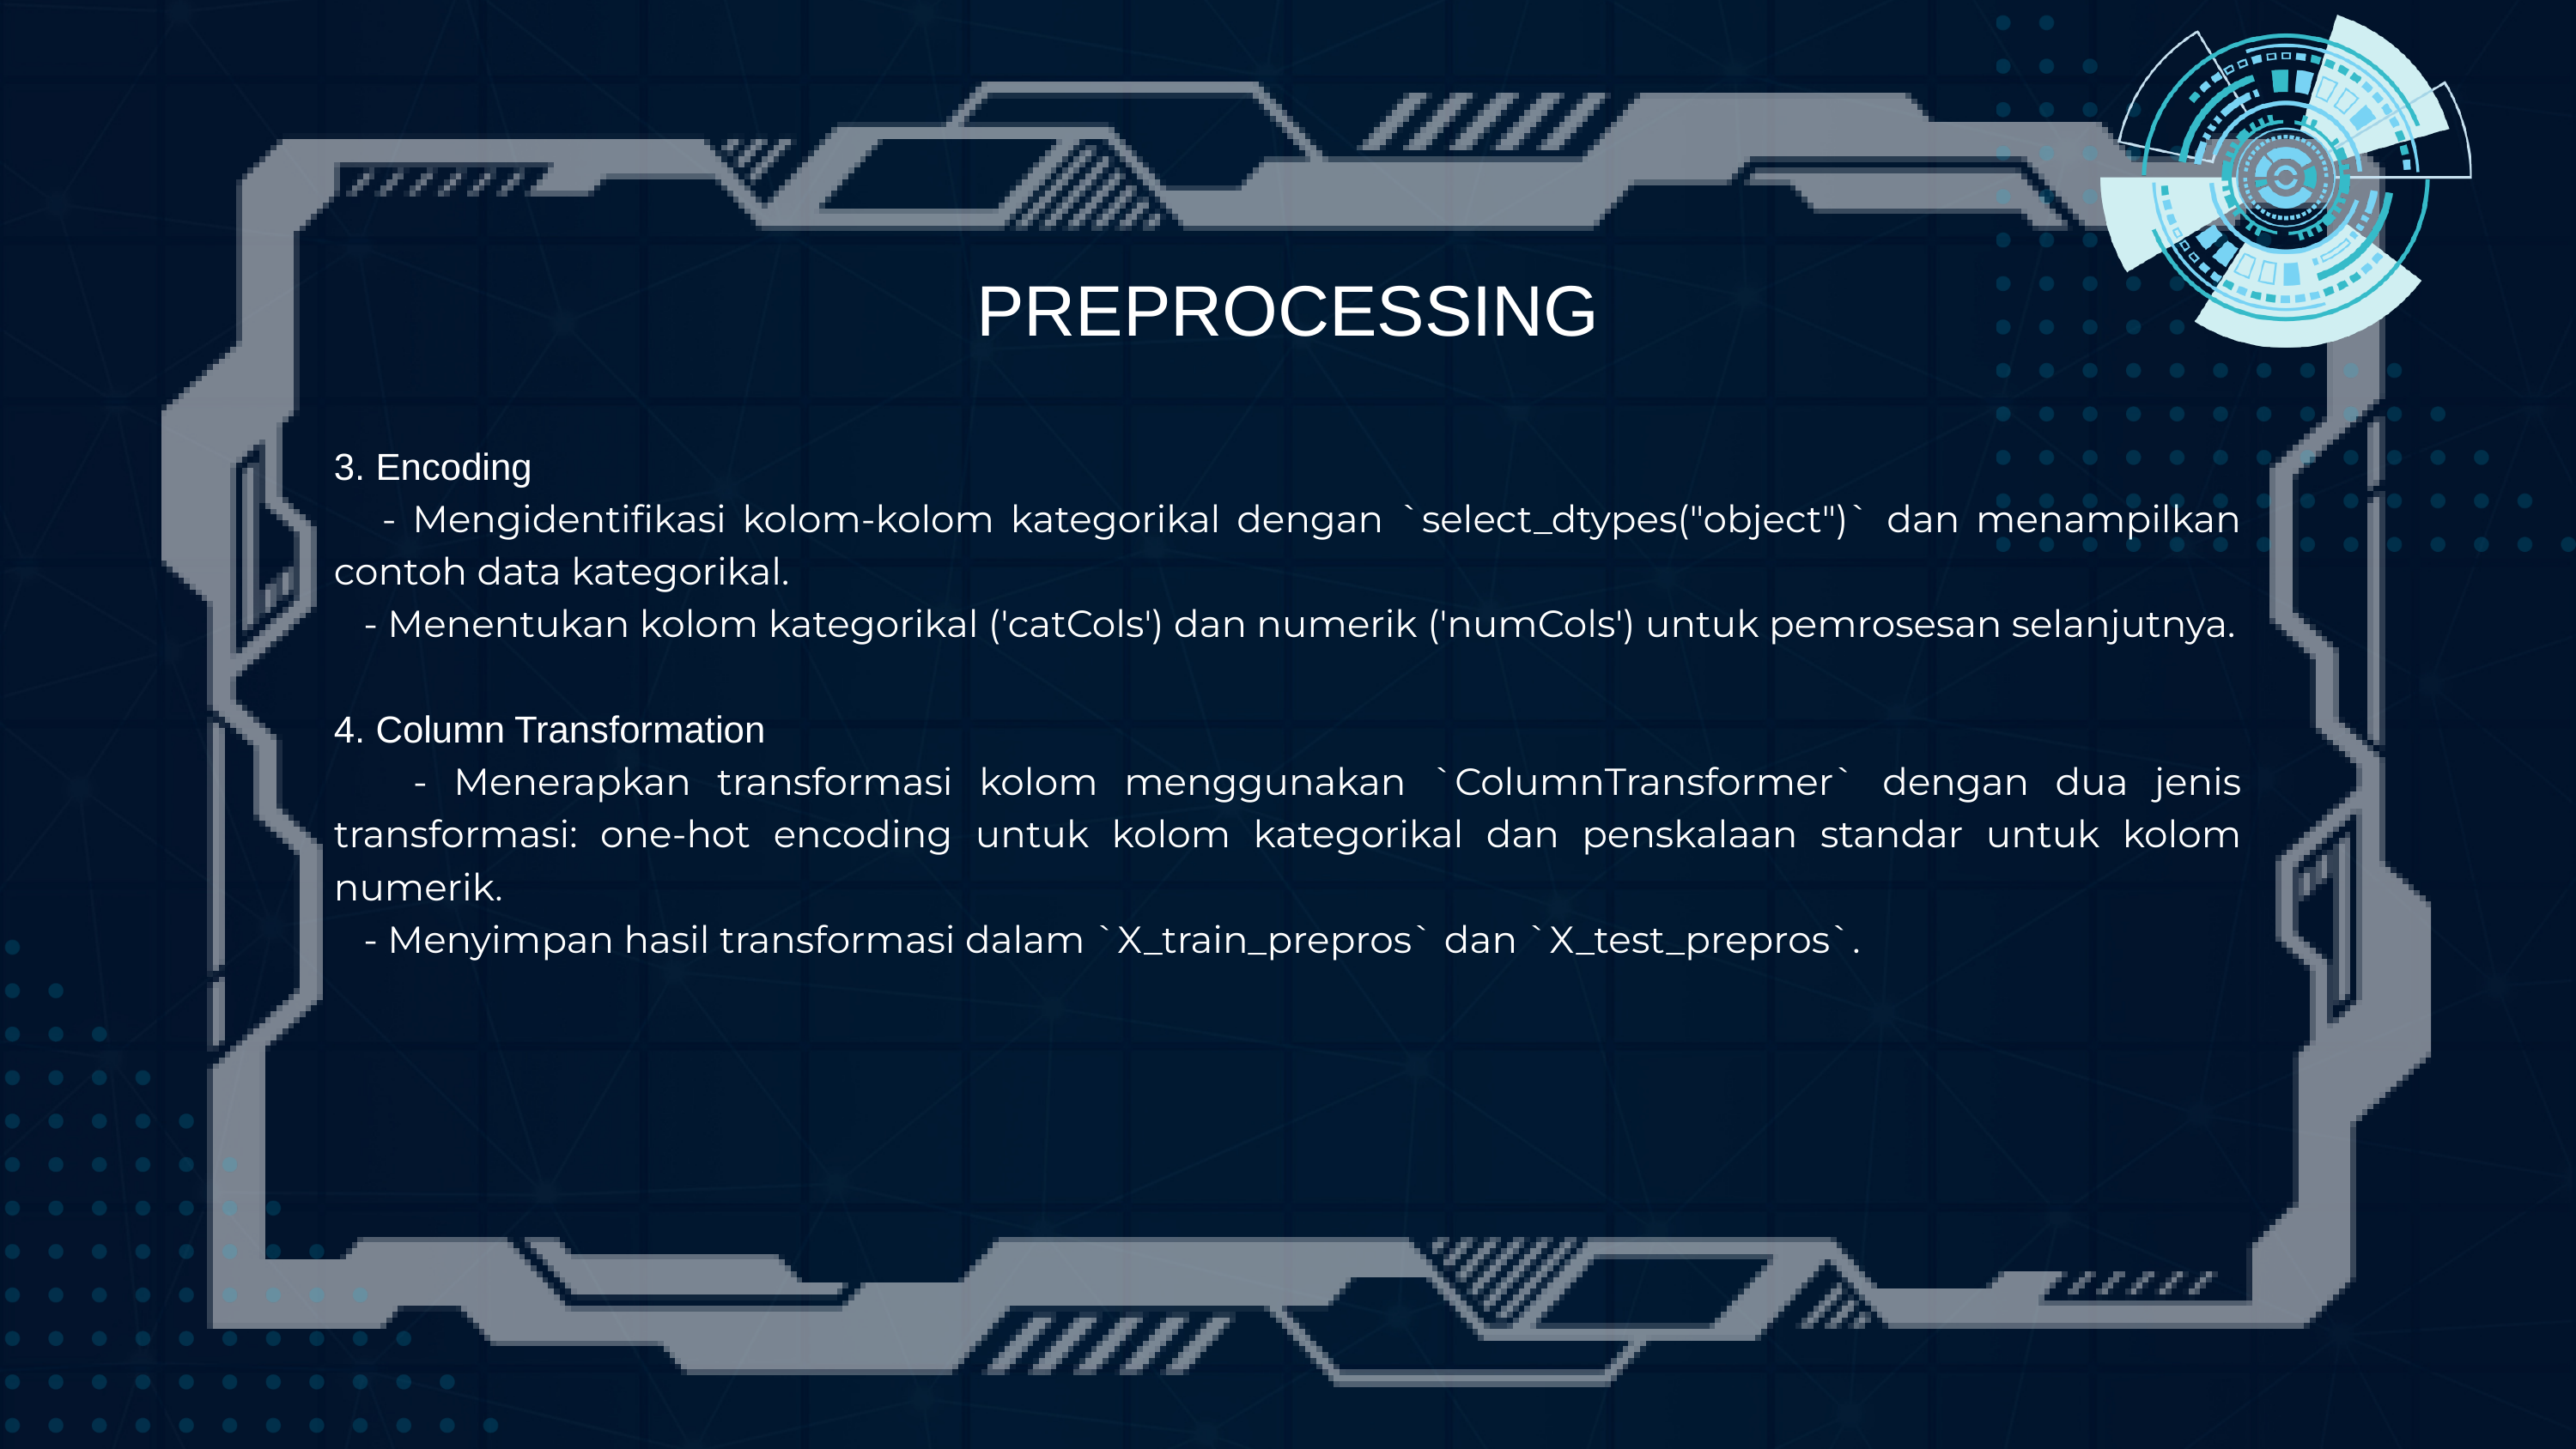

PREPROCESSING
3. Encoding
   - Mengidentifikasi kolom-kolom kategorikal dengan `select_dtypes("object")` dan menampilkan contoh data kategorikal.
   - Menentukan kolom kategorikal ('catCols') dan numerik ('numCols') untuk pemrosesan selanjutnya.

4. Column Transformation
   - Menerapkan transformasi kolom menggunakan `ColumnTransformer` dengan dua jenis transformasi: one-hot encoding untuk kolom kategorikal dan penskalaan standar untuk kolom numerik.
   - Menyimpan hasil transformasi dalam `X_train_prepros` dan `X_test_prepros`.